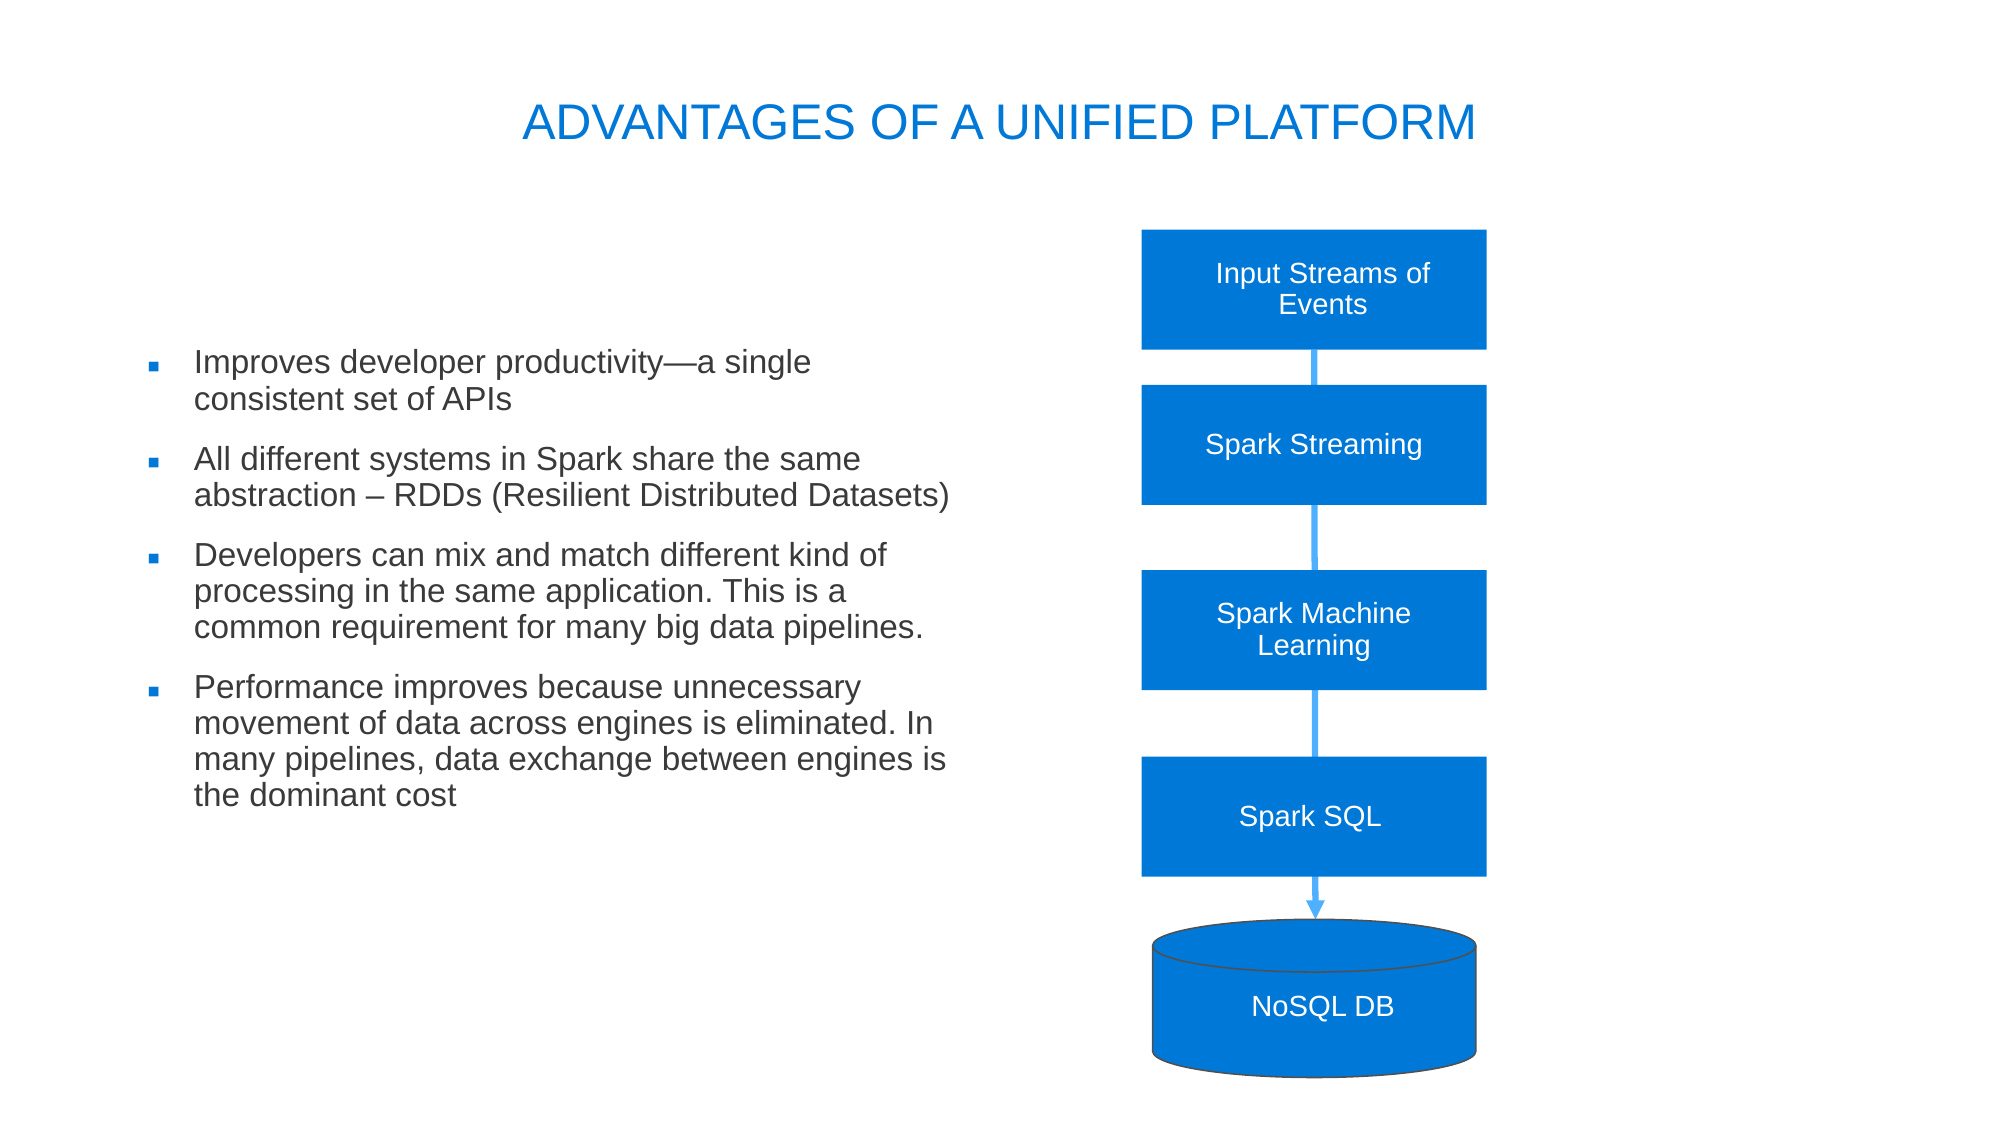

# ADVANTAGES OF A UNIFIED PLATFORM
Input Streams of Events
Improves developer productivity—a single consistent set of APIs
All different systems in Spark share the same abstraction – RDDs (Resilient Distributed Datasets)
Developers can mix and match different kind of processing in the same application. This is a common requirement for many big data pipelines.
Performance improves because unnecessary movement of data across engines is eliminated. In many pipelines, data exchange between engines is the dominant cost
Spark Streaming
Spark Machine Learning
Spark SQL

NoSQL DB